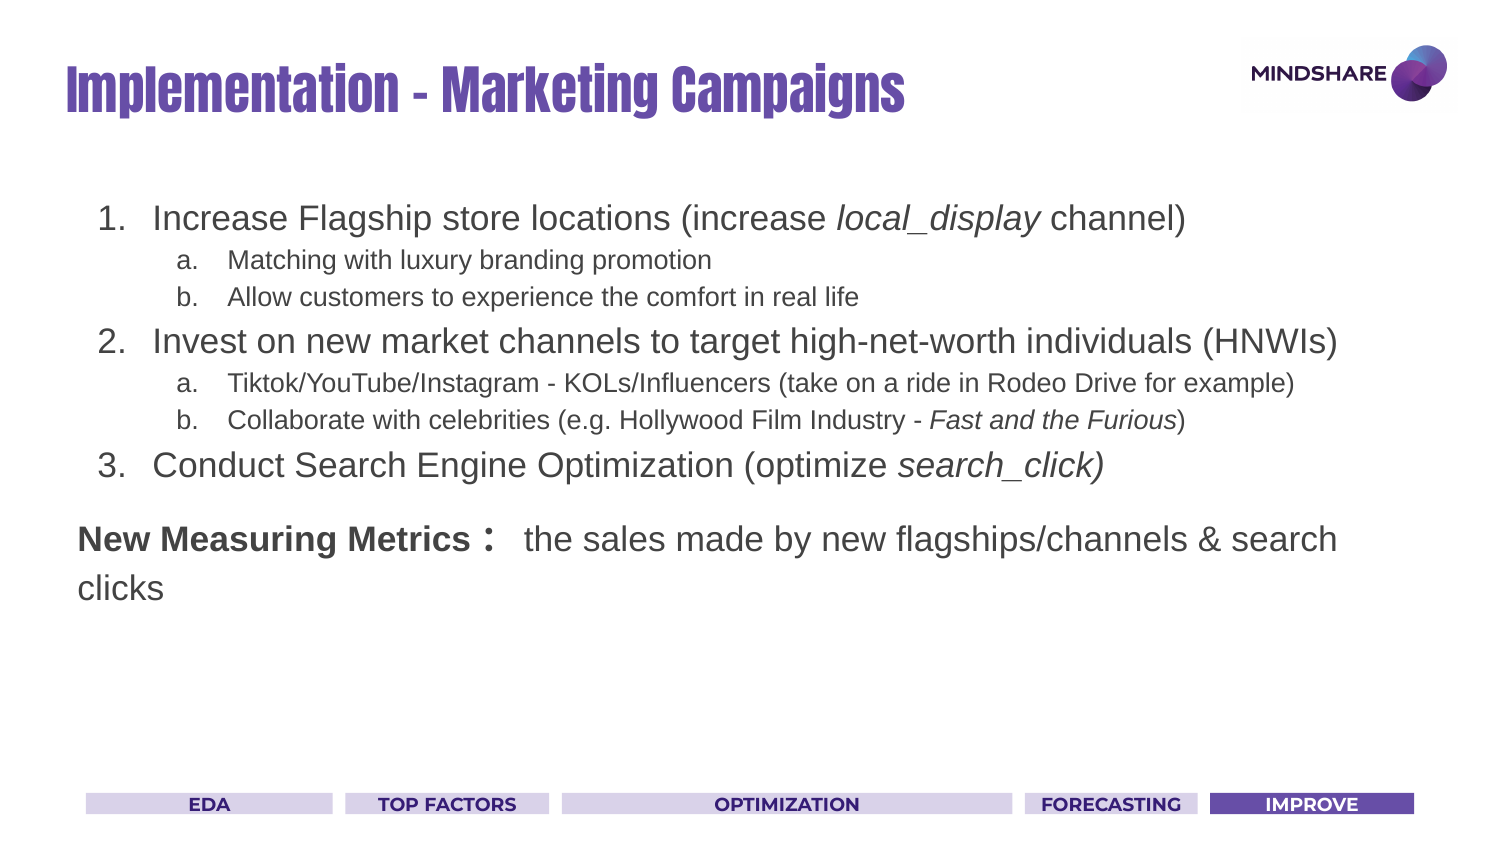

Implementation - Marketing Campaigns
#
Increase Flagship store locations (increase local_display channel)
Matching with luxury branding promotion
Allow customers to experience the comfort in real life
Invest on new market channels to target high-net-worth individuals (HNWIs)
Tiktok/YouTube/Instagram - KOLs/Influencers (take on a ride in Rodeo Drive for example)
Collaborate with celebrities (e.g. Hollywood Film Industry - Fast and the Furious)
Conduct Search Engine Optimization (optimize search_click)
New Measuring Metrics：the sales made by new flagships/channels & search clicks
EDA
TOP FACTORS
OPTIMIZATION
FORECASTING
IMPROVE